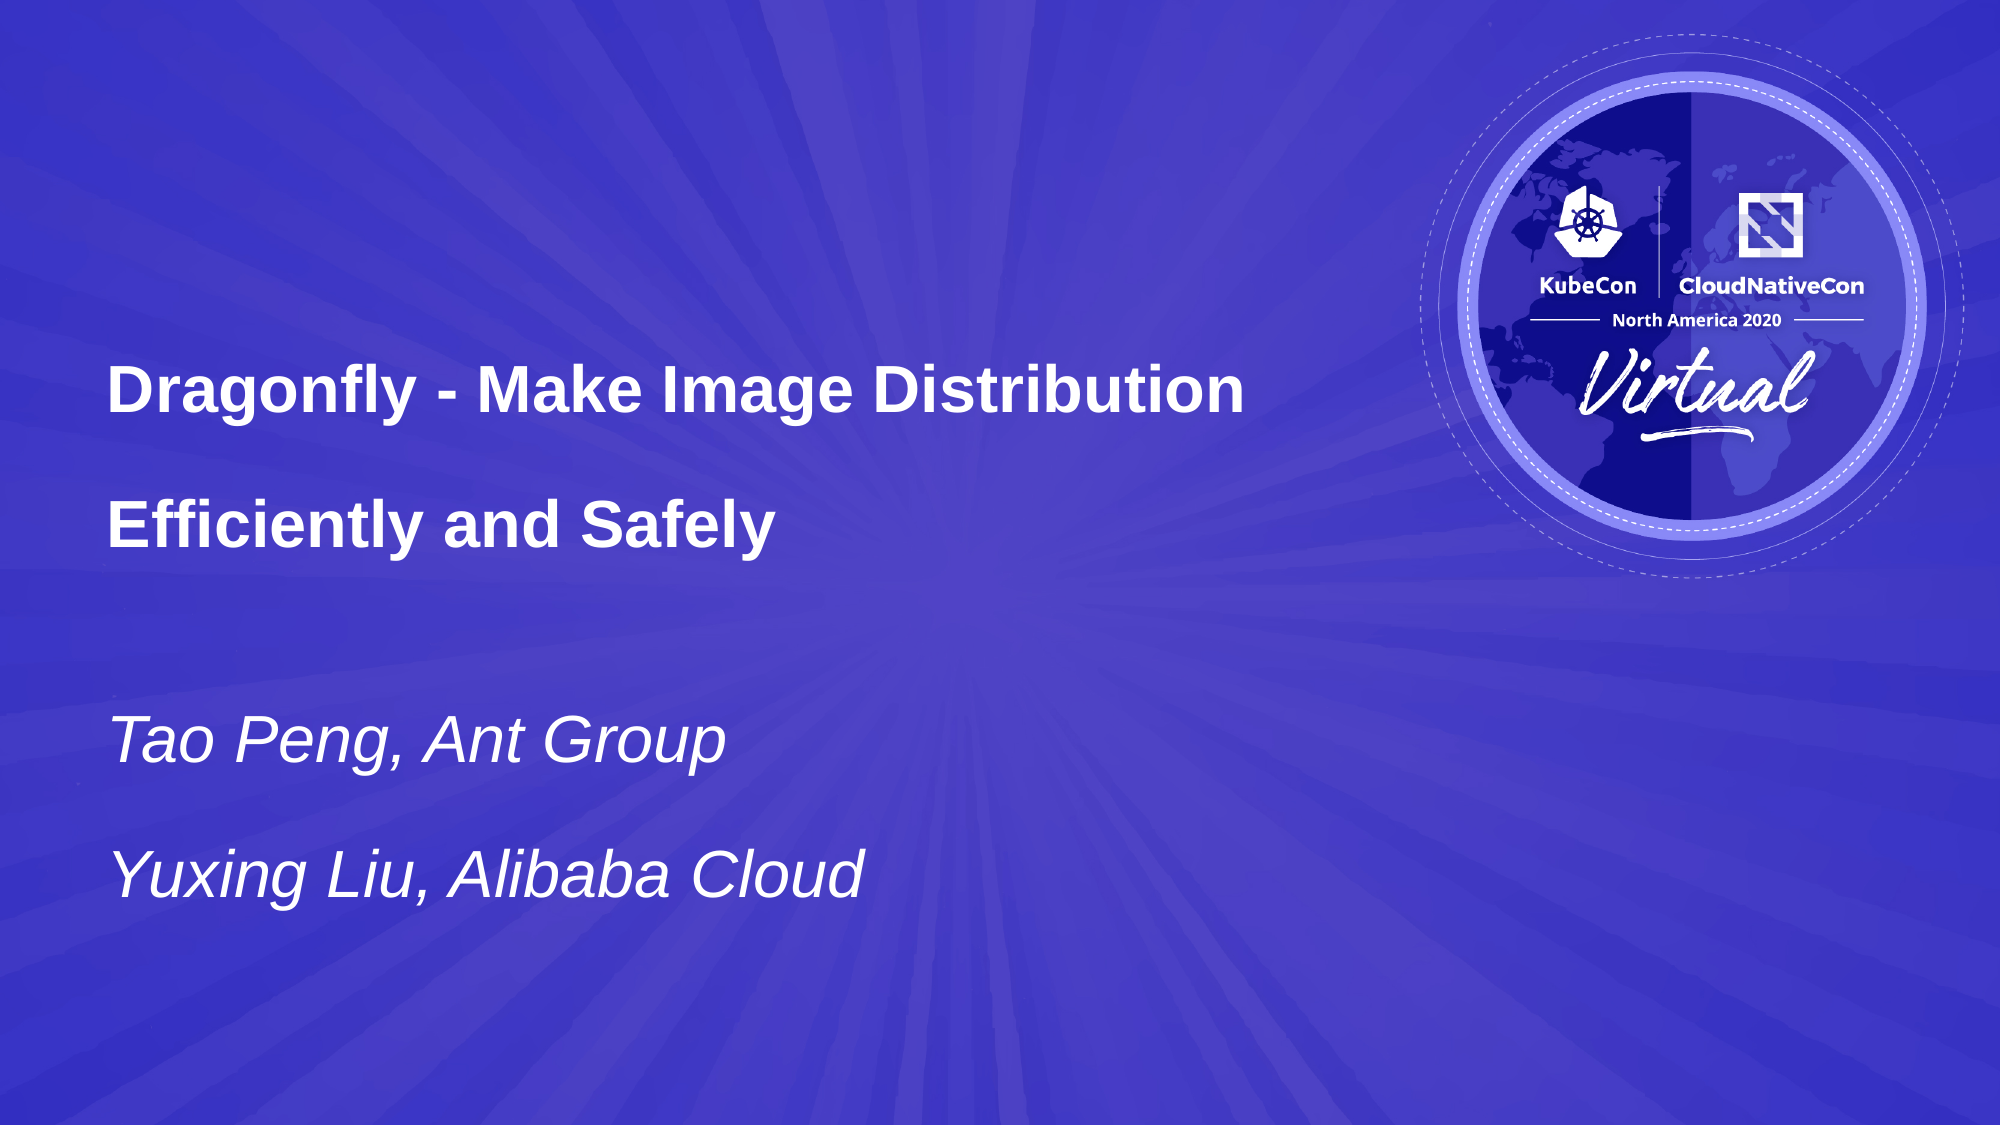

Dragonfly - Make Image Distribution

Efficiently and Safely
Tao Peng, Ant Group

Yuxing Liu, Alibaba Cloud